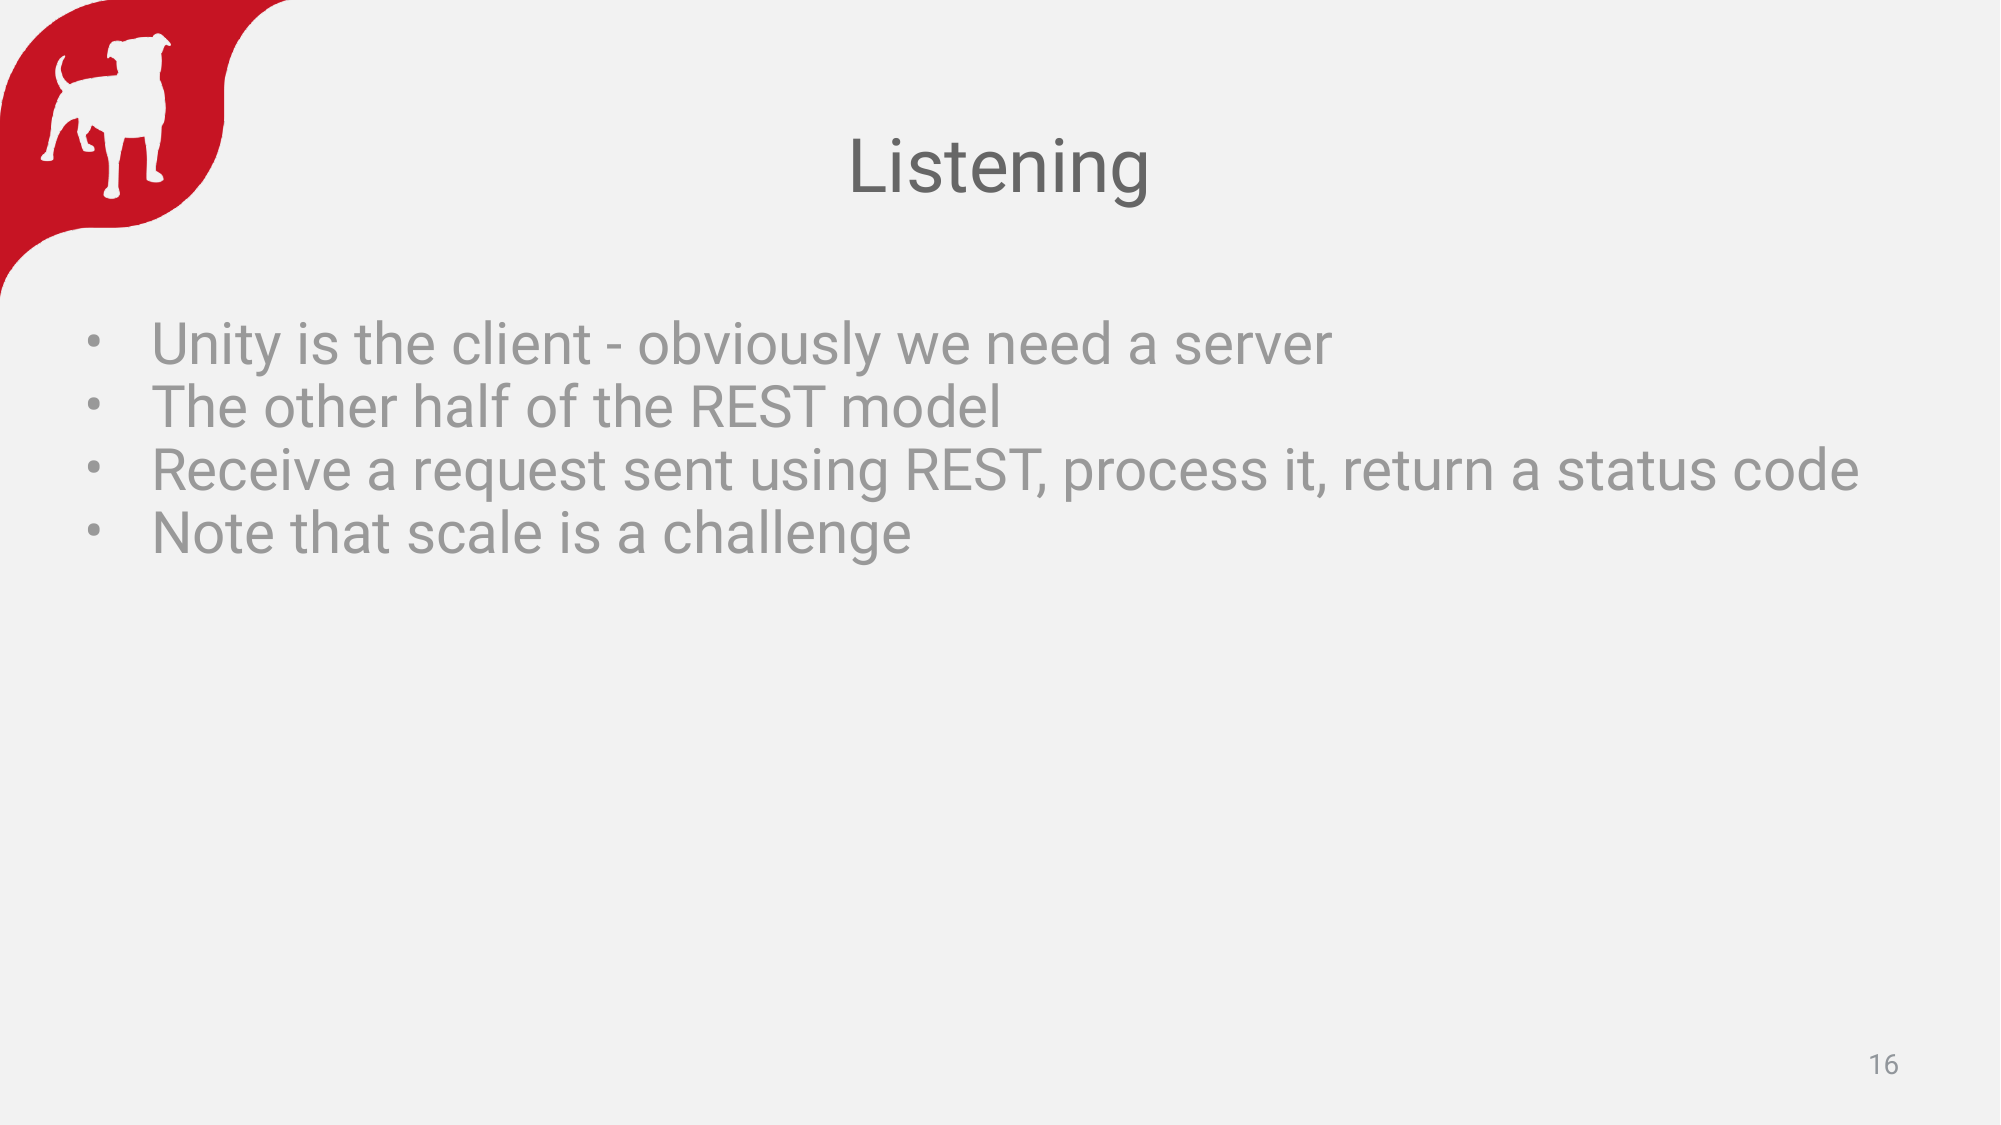

# Listening
Unity is the client - obviously we need a server
The other half of the REST model
Receive a request sent using REST, process it, return a status code
Note that scale is a challenge
16